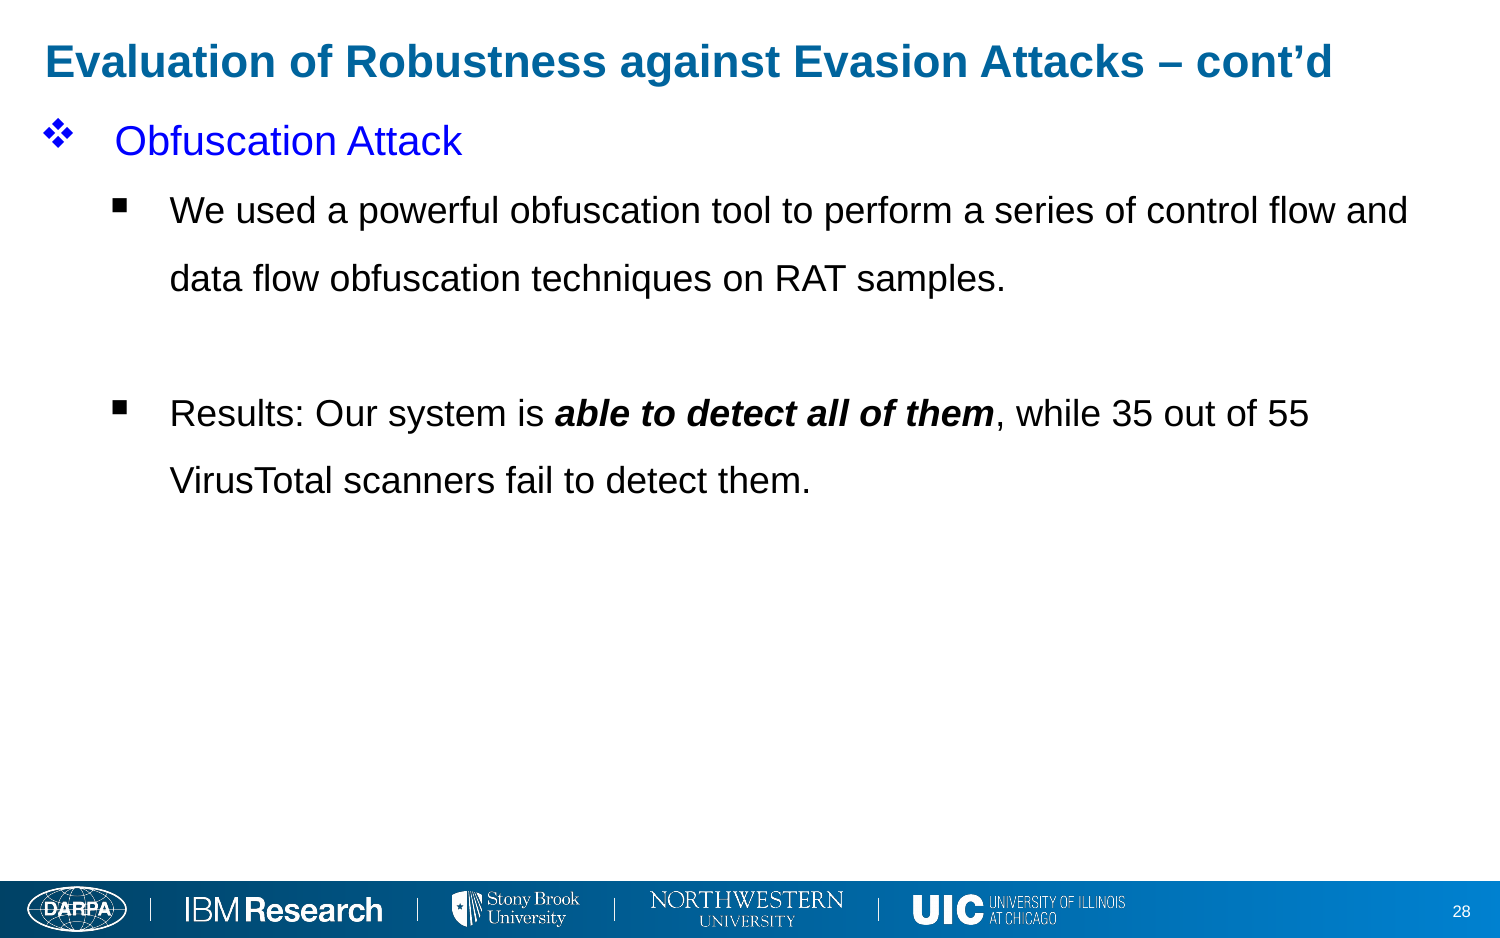

# Evaluation of Robustness against Evasion Attacks – cont’d
Obfuscation Attack
We used a powerful obfuscation tool to perform a series of control flow and data flow obfuscation techniques on RAT samples.

Results: Our system is able to detect all of them, while 35 out of 55 VirusTotal scanners fail to detect them.